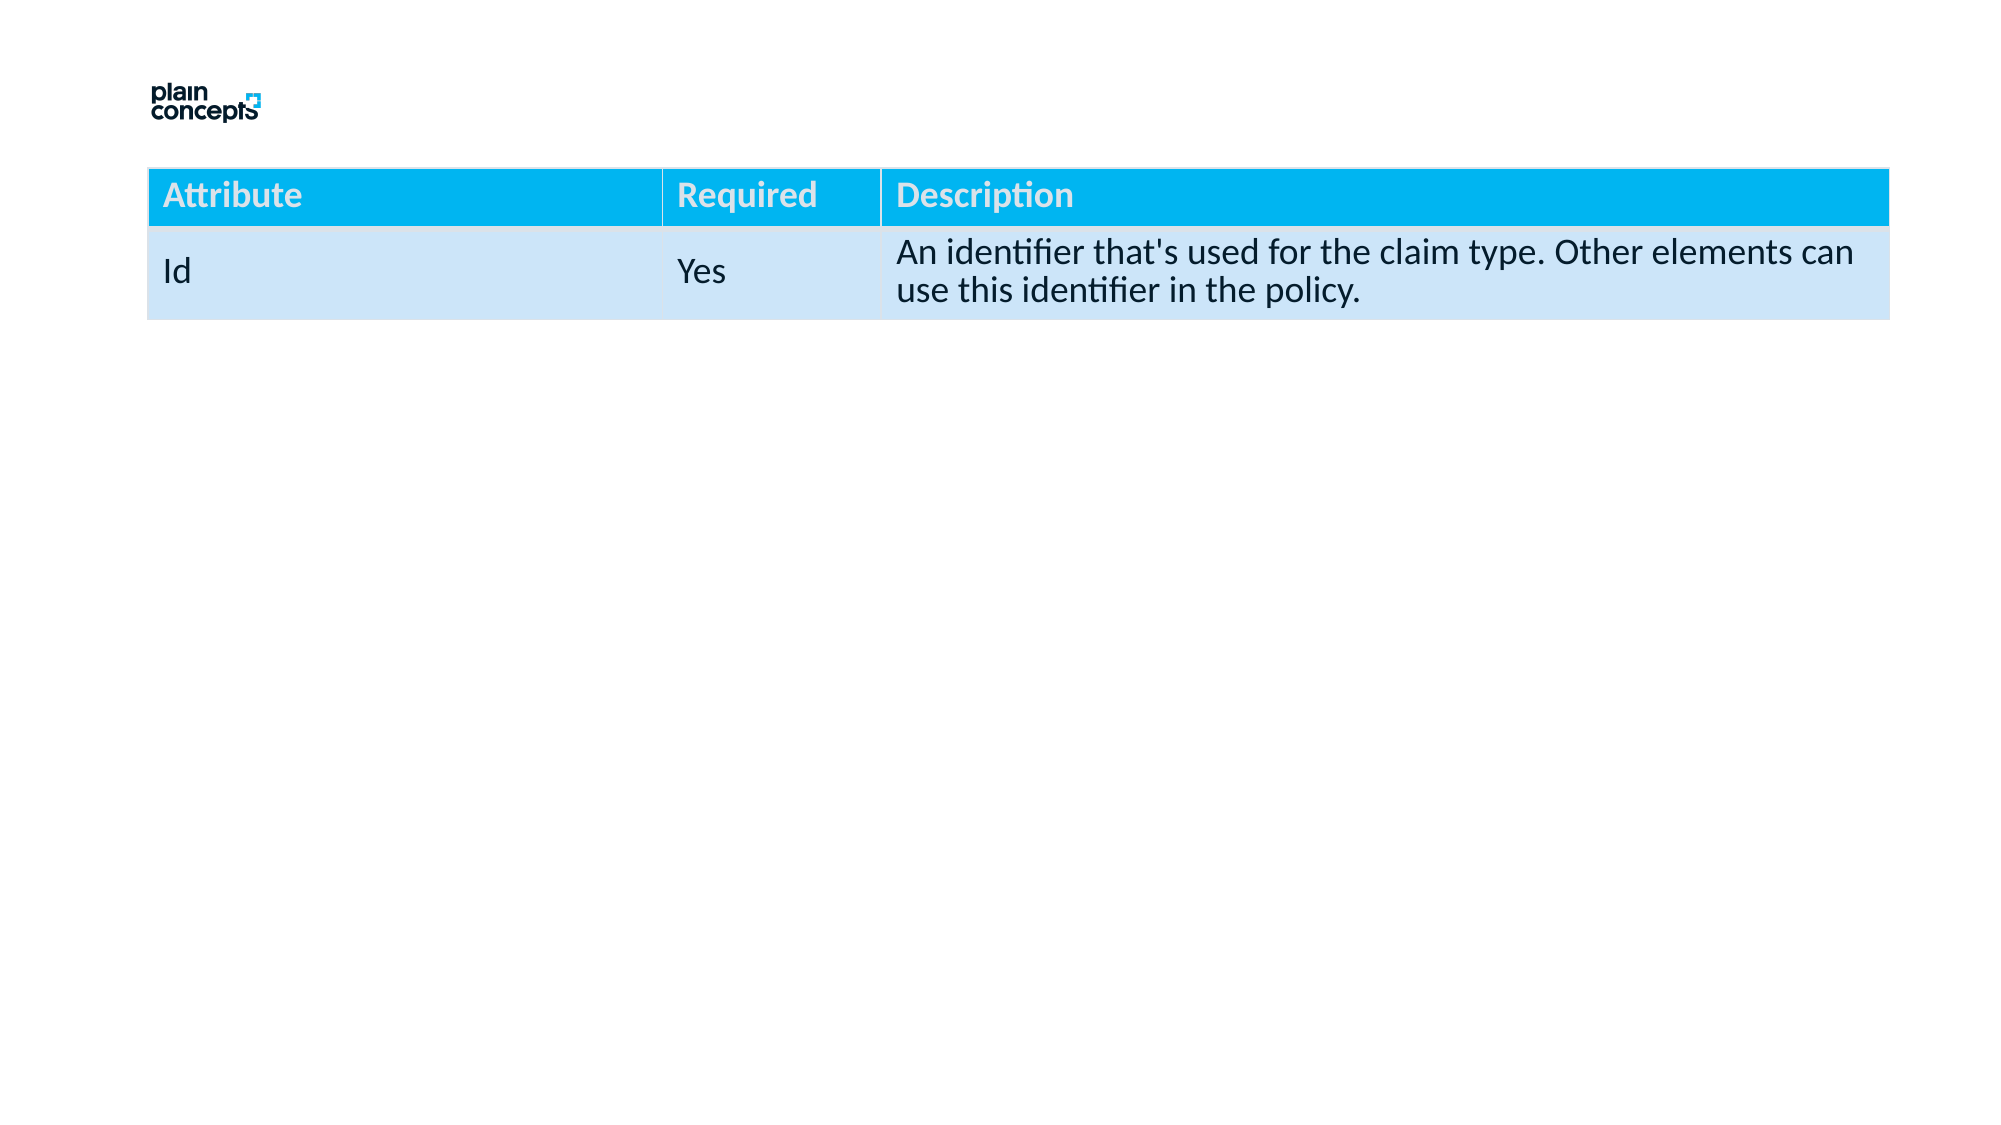

| Attribute | Required | Description |
| --- | --- | --- |
| Id | Yes | An identifier that's used for the claim type. Other elements can use this identifier in the policy. |